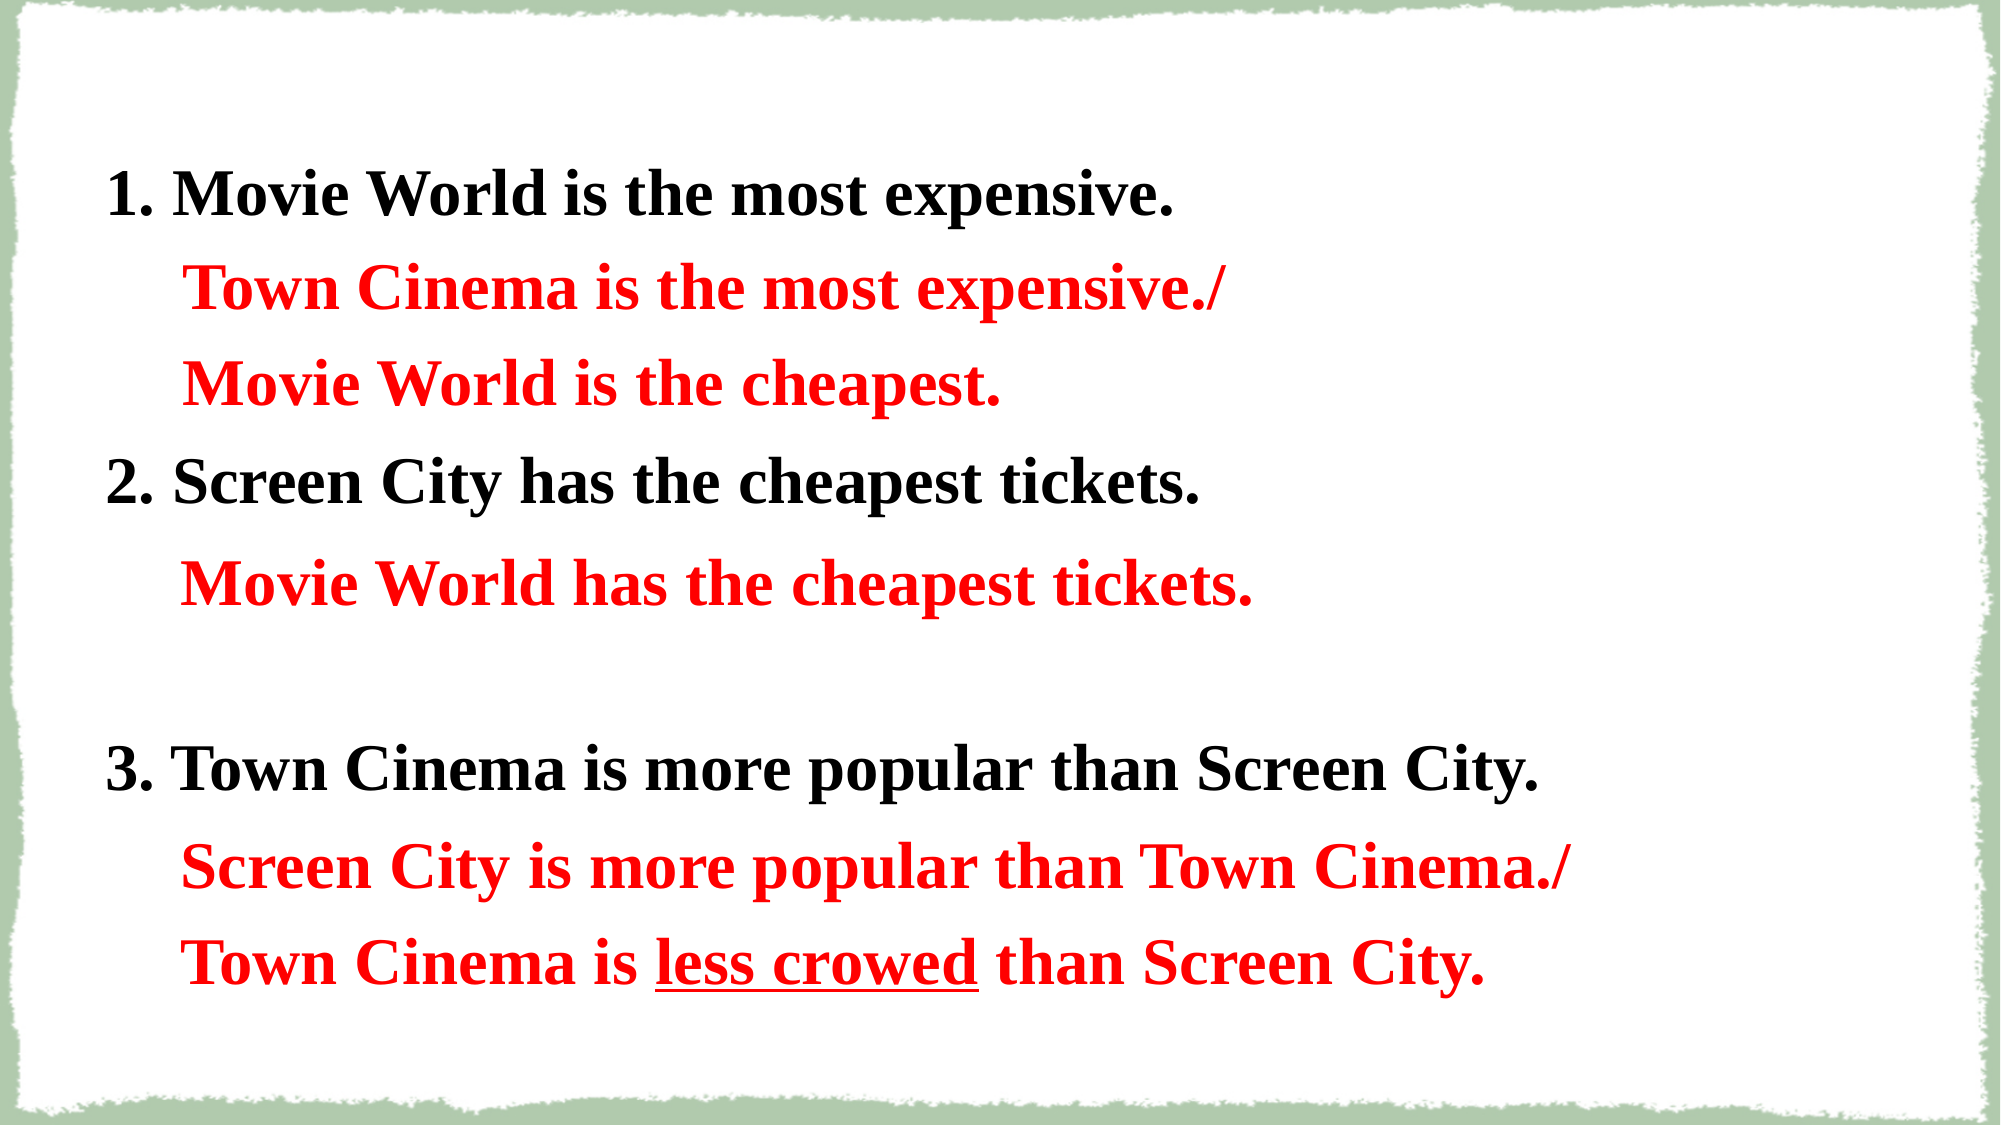

1. Movie World is the most expensive.

2. Screen City has the cheapest tickets.

3. Town Cinema is more popular than Screen City.

Town Cinema is the most expensive./
Movie World is the cheapest.
Movie World has the cheapest tickets.
Screen City is more popular than Town Cinema./
Town Cinema is less crowed than Screen City.